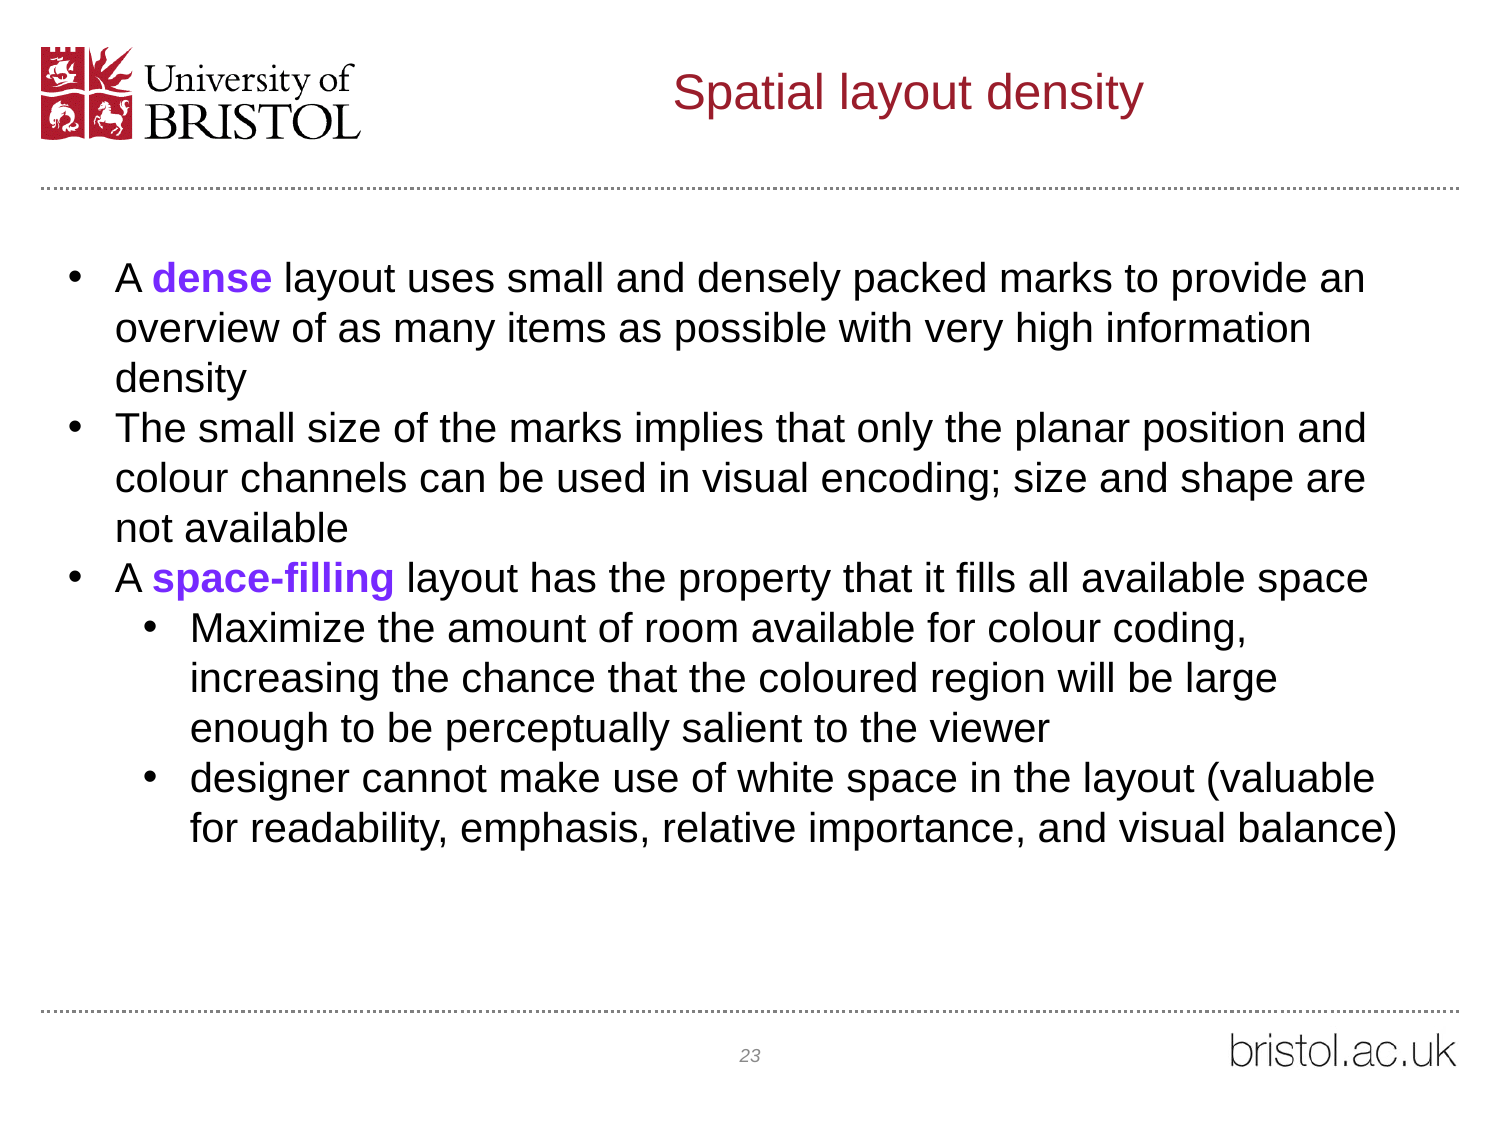

# Spatial layout density
A dense layout uses small and densely packed marks to provide an overview of as many items as possible with very high information density
The small size of the marks implies that only the planar position and colour channels can be used in visual encoding; size and shape are not available
A space-filling layout has the property that it fills all available space
Maximize the amount of room available for colour coding, increasing the chance that the coloured region will be large enough to be perceptually salient to the viewer
designer cannot make use of white space in the layout (valuable for readability, emphasis, relative importance, and visual balance)
23